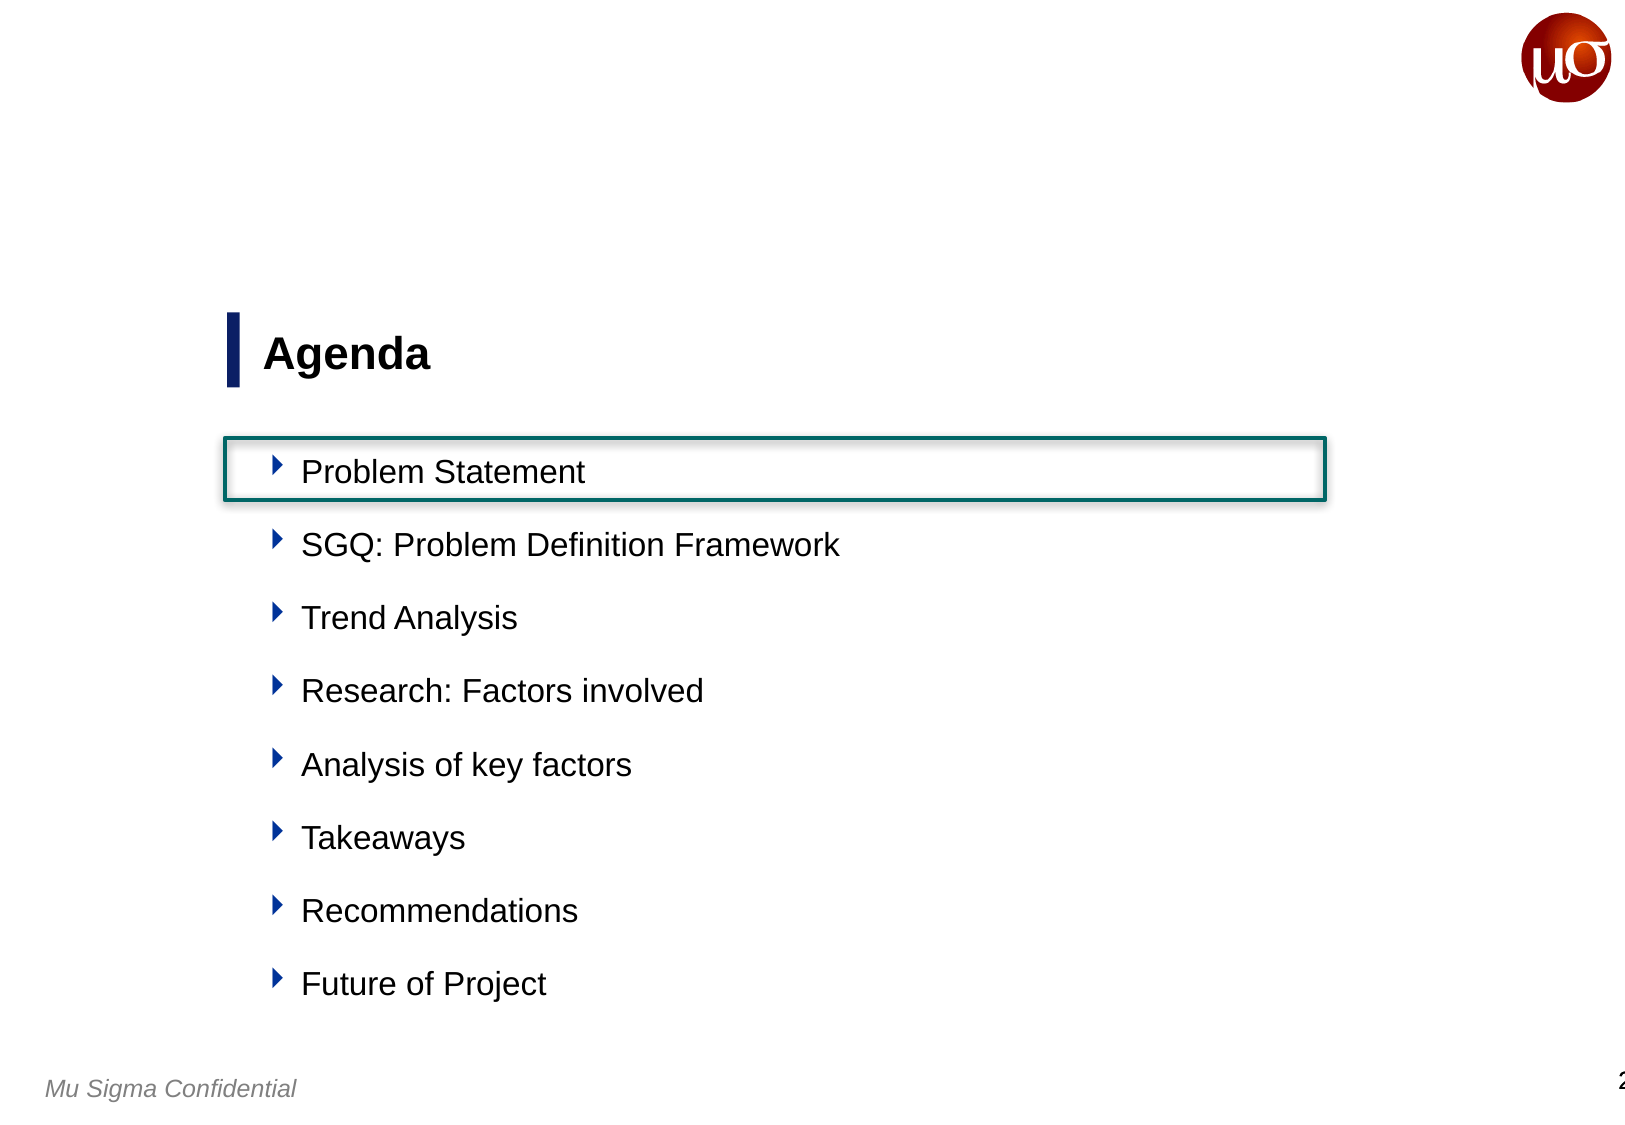

# Agenda

Problem Statement
SGQ: Problem Definition Framework
Trend Analysis
Research: Factors involved
Analysis of key factors
Takeaways
Recommendations
Future of Project